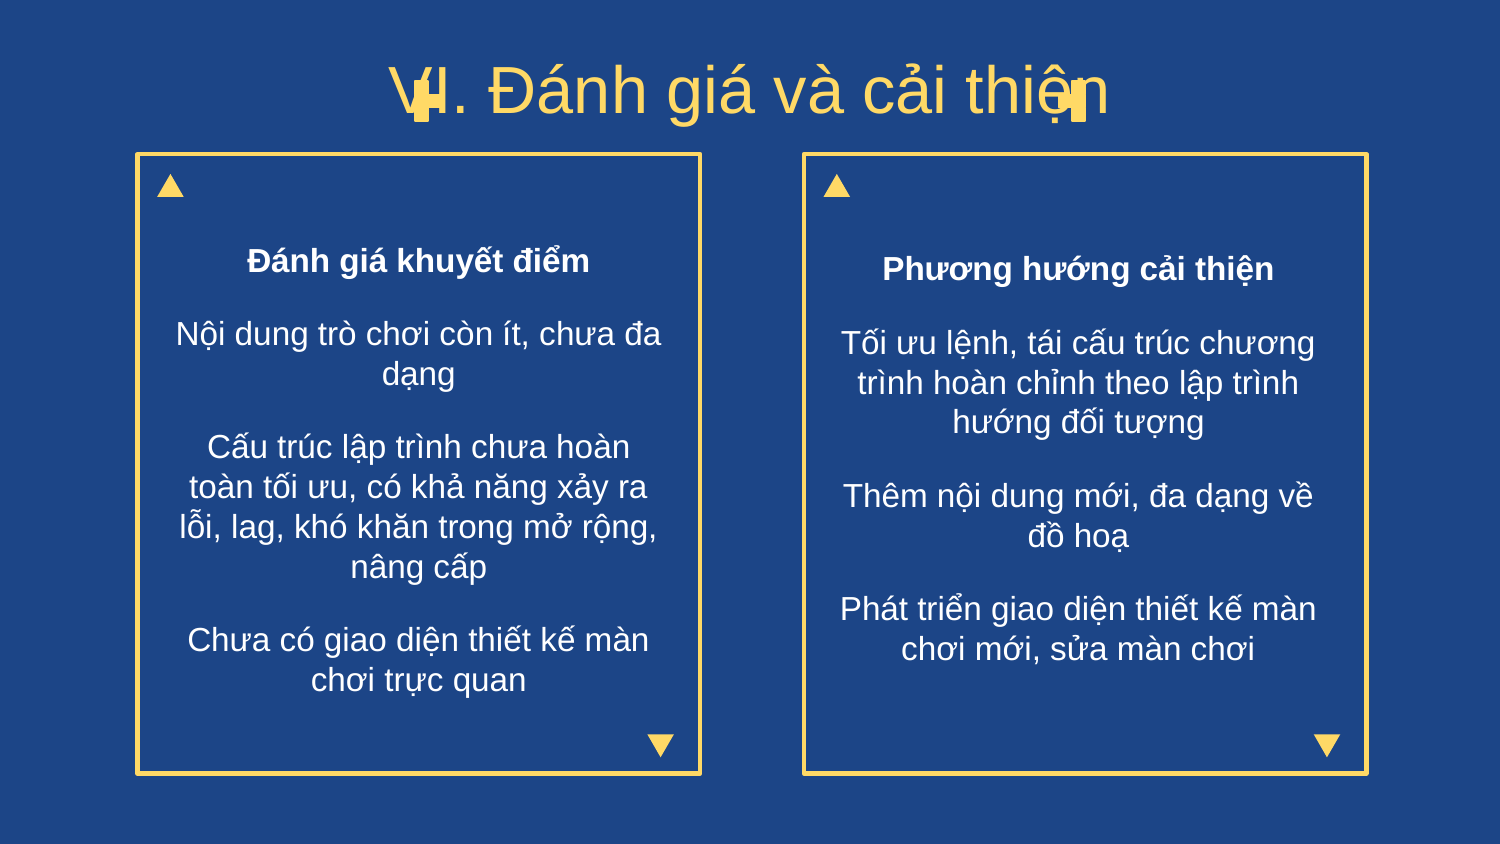

# VI. Đánh giá và cải thiện

Đánh giá khuyết điểm
Nội dung trò chơi còn ít, chưa đa dạng
Cấu trúc lập trình chưa hoàn toàn tối ưu, có khả năng xảy ra lỗi, lag, khó khăn trong mở rộng, nâng cấp
Chưa có giao diện thiết kế màn chơi trực quan

Phương hướng cải thiện
Tối ưu lệnh, tái cấu trúc chương trình hoàn chỉnh theo lập trình hướng đối tượng
Thêm nội dung mới, đa dạng về đồ hoạ
Phát triển giao diện thiết kế màn chơi mới, sửa màn chơi